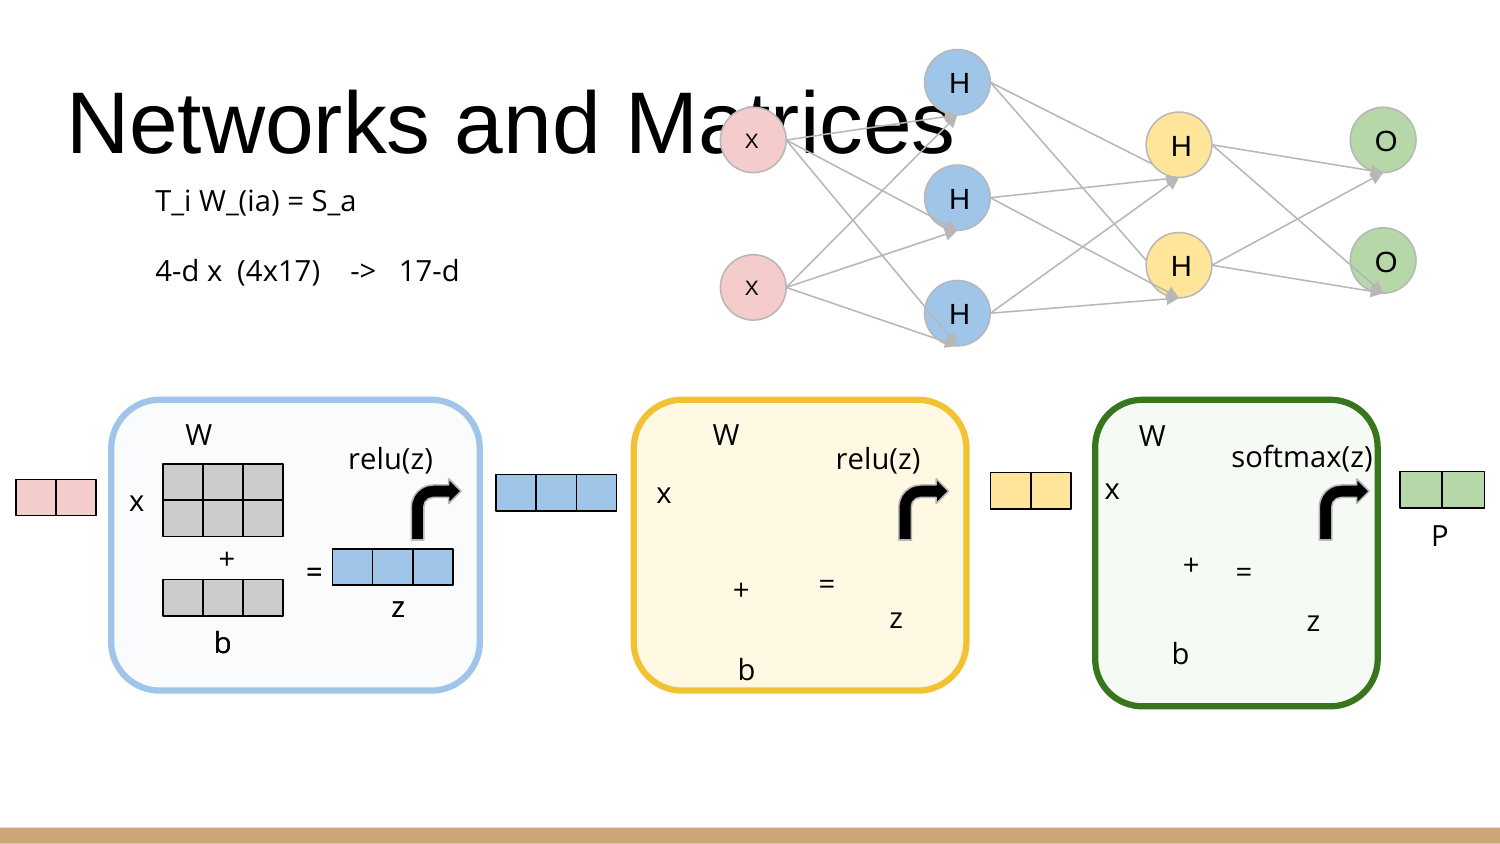

# Networks and Matrices
H
O
X
H
H
O
H
X
H
T_i W_(ia) = S_a

4-d x  (4x17)    ->   17-d

W
W
W
softmax(z)
relu(z)
relu(z)

x

x

   x

P
+

+
=
=
=
=
z
z
+

z
z
b
b
b
b